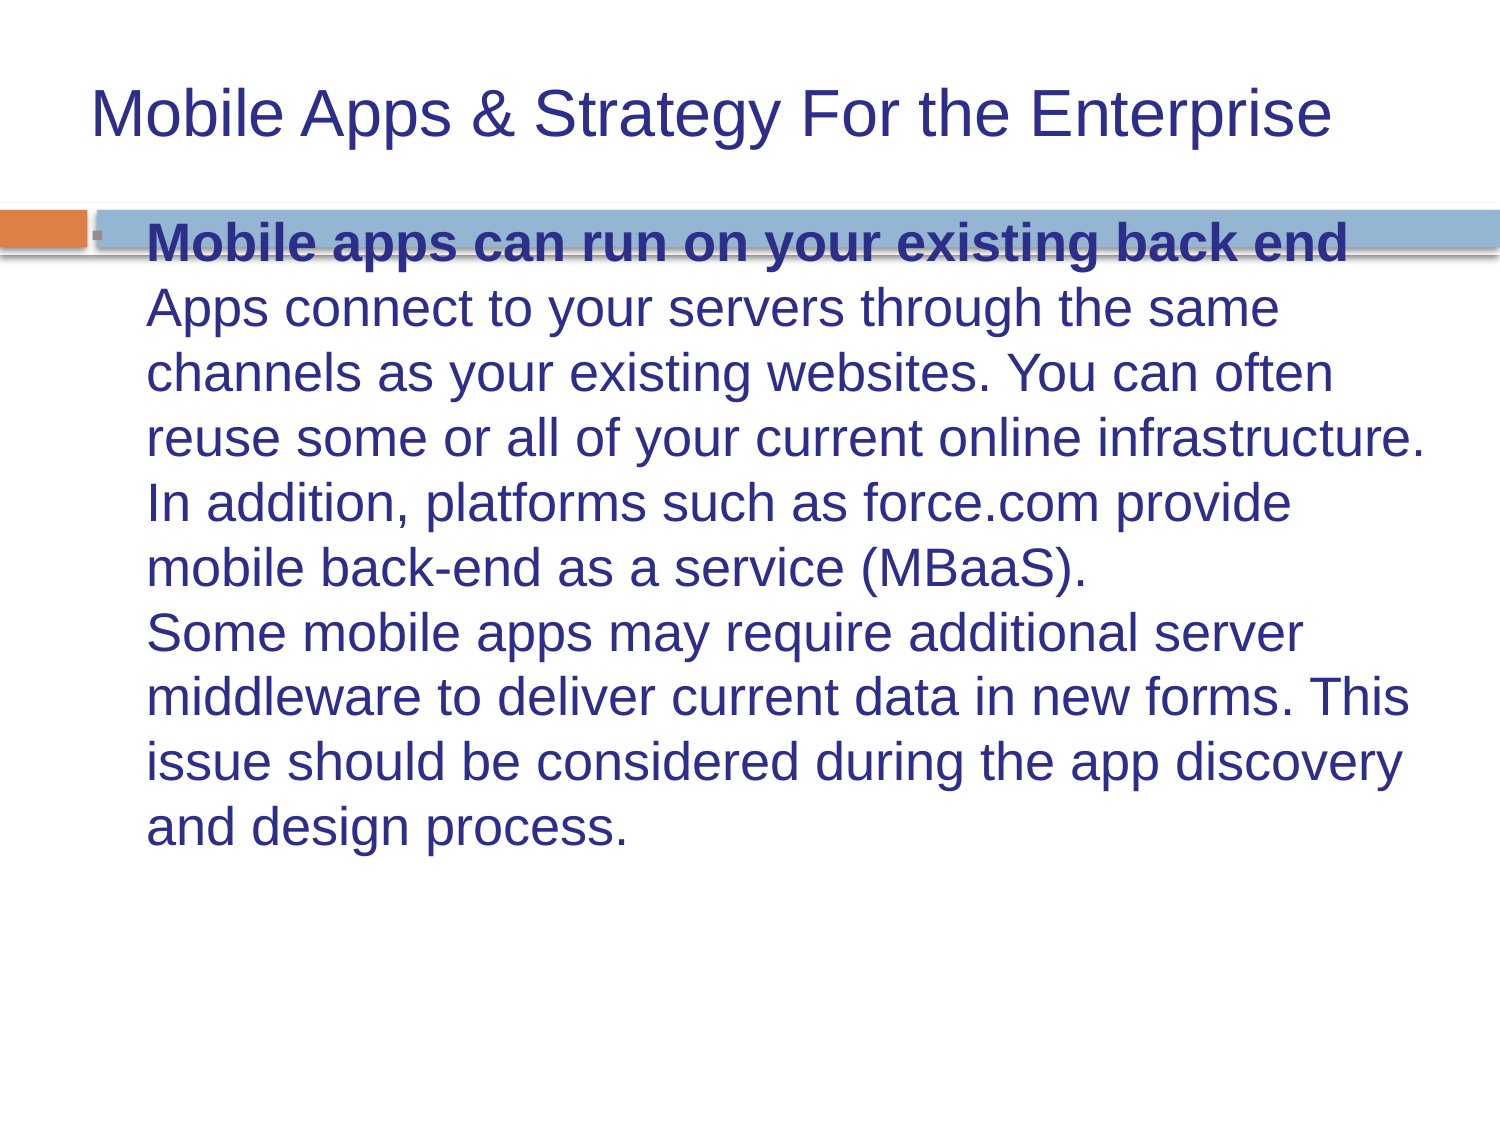

Mobile Apps & Strategy For the Enterprise

Mobile apps can run on your existing back end
Apps connect to your servers through the same channels as your existing websites. You can often reuse some or all of your current online infrastructure.
In addition, platforms such as force.com provide mobile back-end as a service (MBaaS).
Some mobile apps may require additional server middleware to deliver current data in new forms. This issue should be considered during the app discovery
and design process.